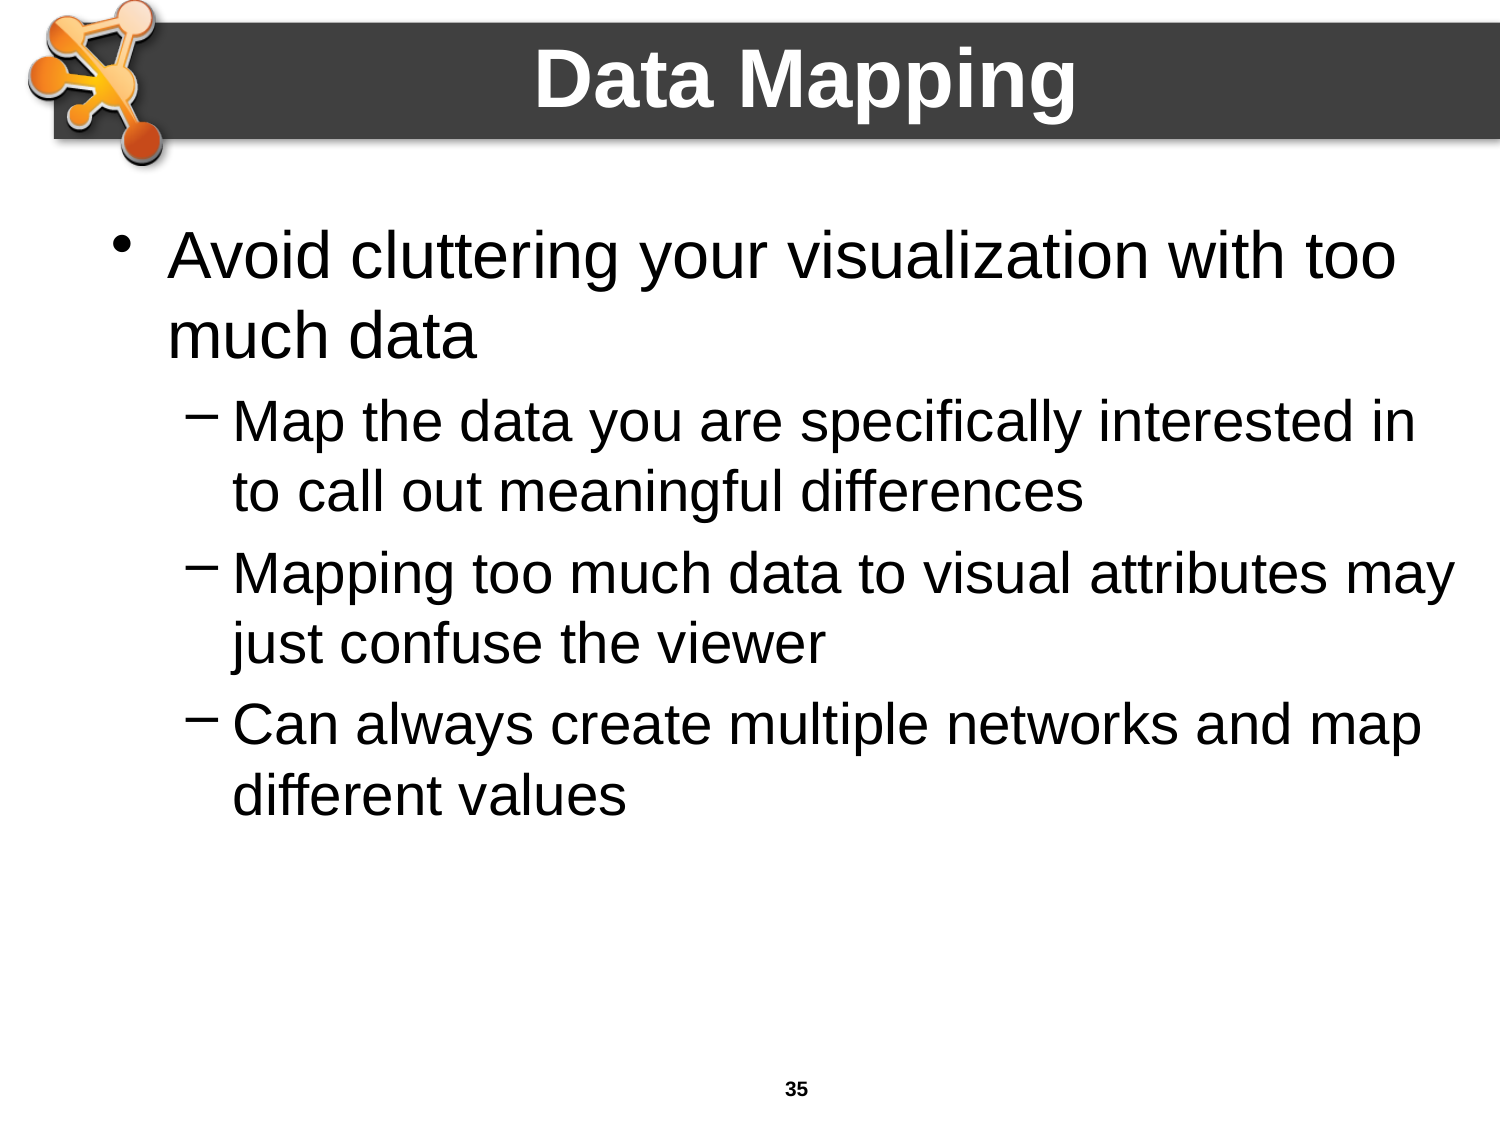

Data Mapping
Avoid cluttering your visualization with too much data
Map the data you are specifically interested in to call out meaningful differences
Mapping too much data to visual attributes may just confuse the viewer
Can always create multiple networks and map different values